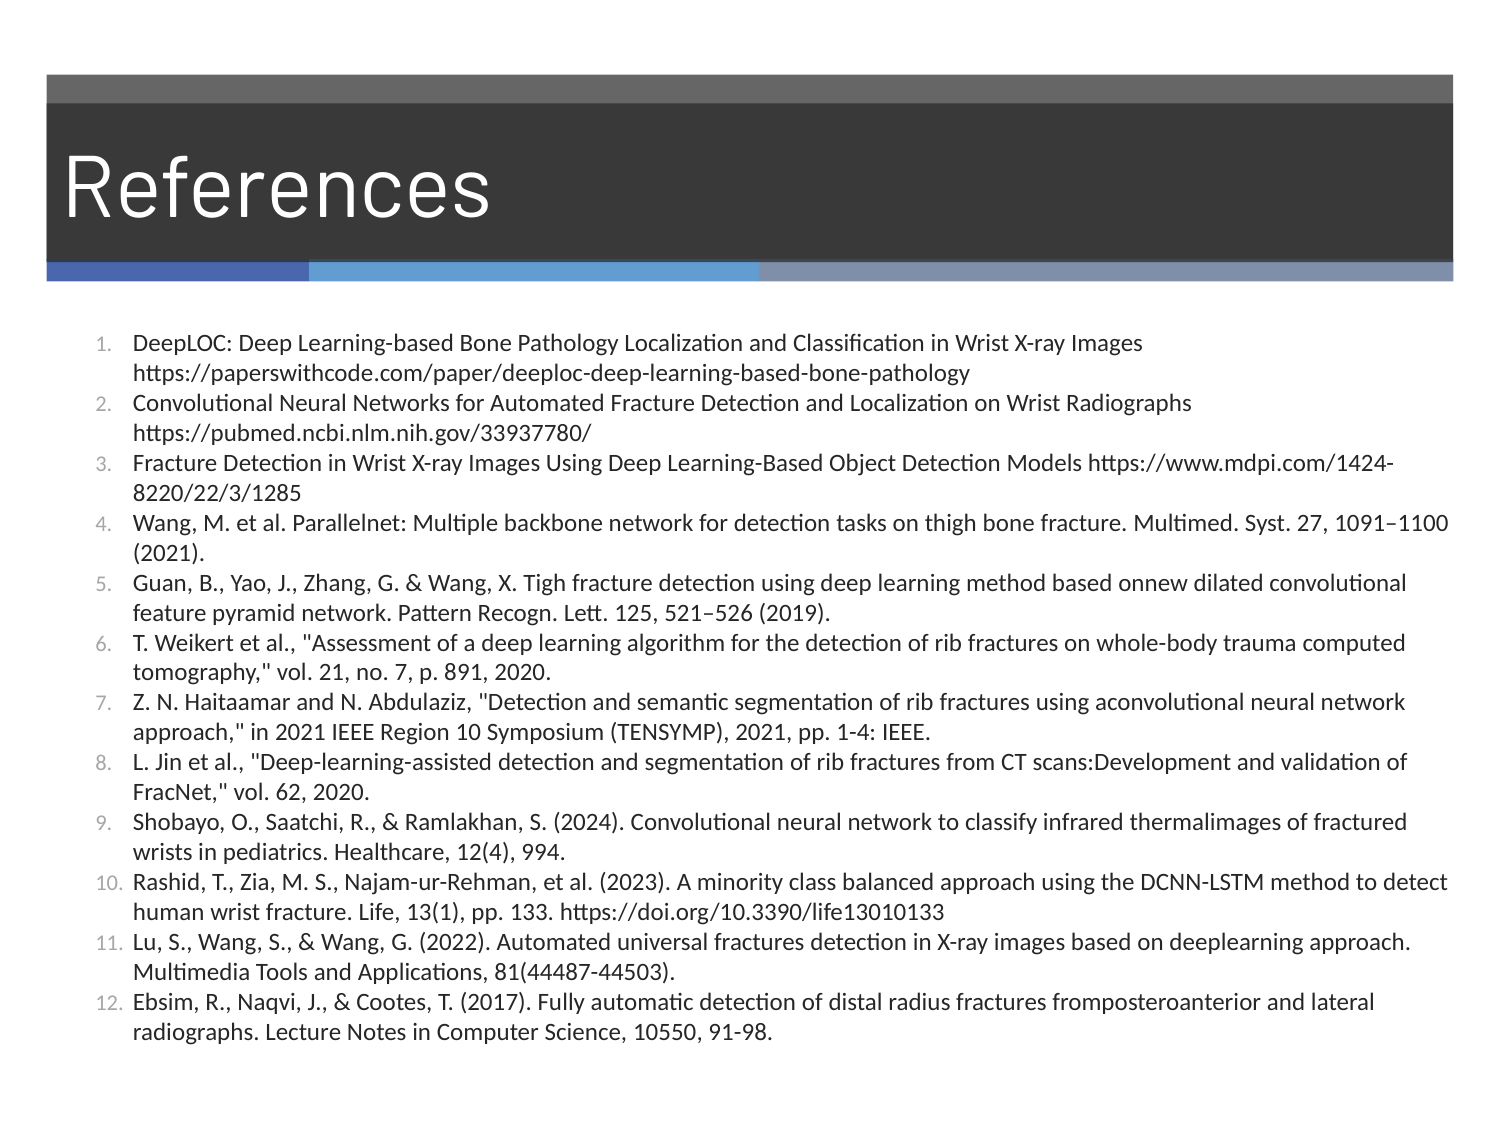

References
DeepLOC: Deep Learning-based Bone Pathology Localization and Classification in Wrist X-ray Images https://paperswithcode.com/paper/deeploc-deep-learning-based-bone-pathology
Convolutional Neural Networks for Automated Fracture Detection and Localization on Wrist Radiographs https://pubmed.ncbi.nlm.nih.gov/33937780/
Fracture Detection in Wrist X-ray Images Using Deep Learning-Based Object Detection Models https://www.mdpi.com/1424-8220/22/3/1285
Wang, M. et al. Parallelnet: Multiple backbone network for detection tasks on thigh bone fracture. Multimed. Syst. 27, 1091–1100 (2021).
Guan, B., Yao, J., Zhang, G. & Wang, X. Tigh fracture detection using deep learning method based onnew dilated convolutional feature pyramid network. Pattern Recogn. Lett. 125, 521–526 (2019).
T. Weikert et al., "Assessment of a deep learning algorithm for the detection of rib fractures on whole-body trauma computed tomography," vol. 21, no. 7, p. 891, 2020.
Z. N. Haitaamar and N. Abdulaziz, "Detection and semantic segmentation of rib fractures using aconvolutional neural network approach," in 2021 IEEE Region 10 Symposium (TENSYMP), 2021, pp. 1-4: IEEE.
L. Jin et al., "Deep-learning-assisted detection and segmentation of rib fractures from CT scans:Development and validation of FracNet," vol. 62, 2020.
Shobayo, O., Saatchi, R., & Ramlakhan, S. (2024). Convolutional neural network to classify infrared thermalimages of fractured wrists in pediatrics. Healthcare, 12(4), 994.
Rashid, T., Zia, M. S., Najam-ur-Rehman, et al. (2023). A minority class balanced approach using the DCNN-LSTM method to detect human wrist fracture. Life, 13(1), pp. 133. https://doi.org/10.3390/life13010133
Lu, S., Wang, S., & Wang, G. (2022). Automated universal fractures detection in X-ray images based on deeplearning approach. Multimedia Tools and Applications, 81(44487-44503).
Ebsim, R., Naqvi, J., & Cootes, T. (2017). Fully automatic detection of distal radius fractures fromposteroanterior and lateral radiographs. Lecture Notes in Computer Science, 10550, 91-98.